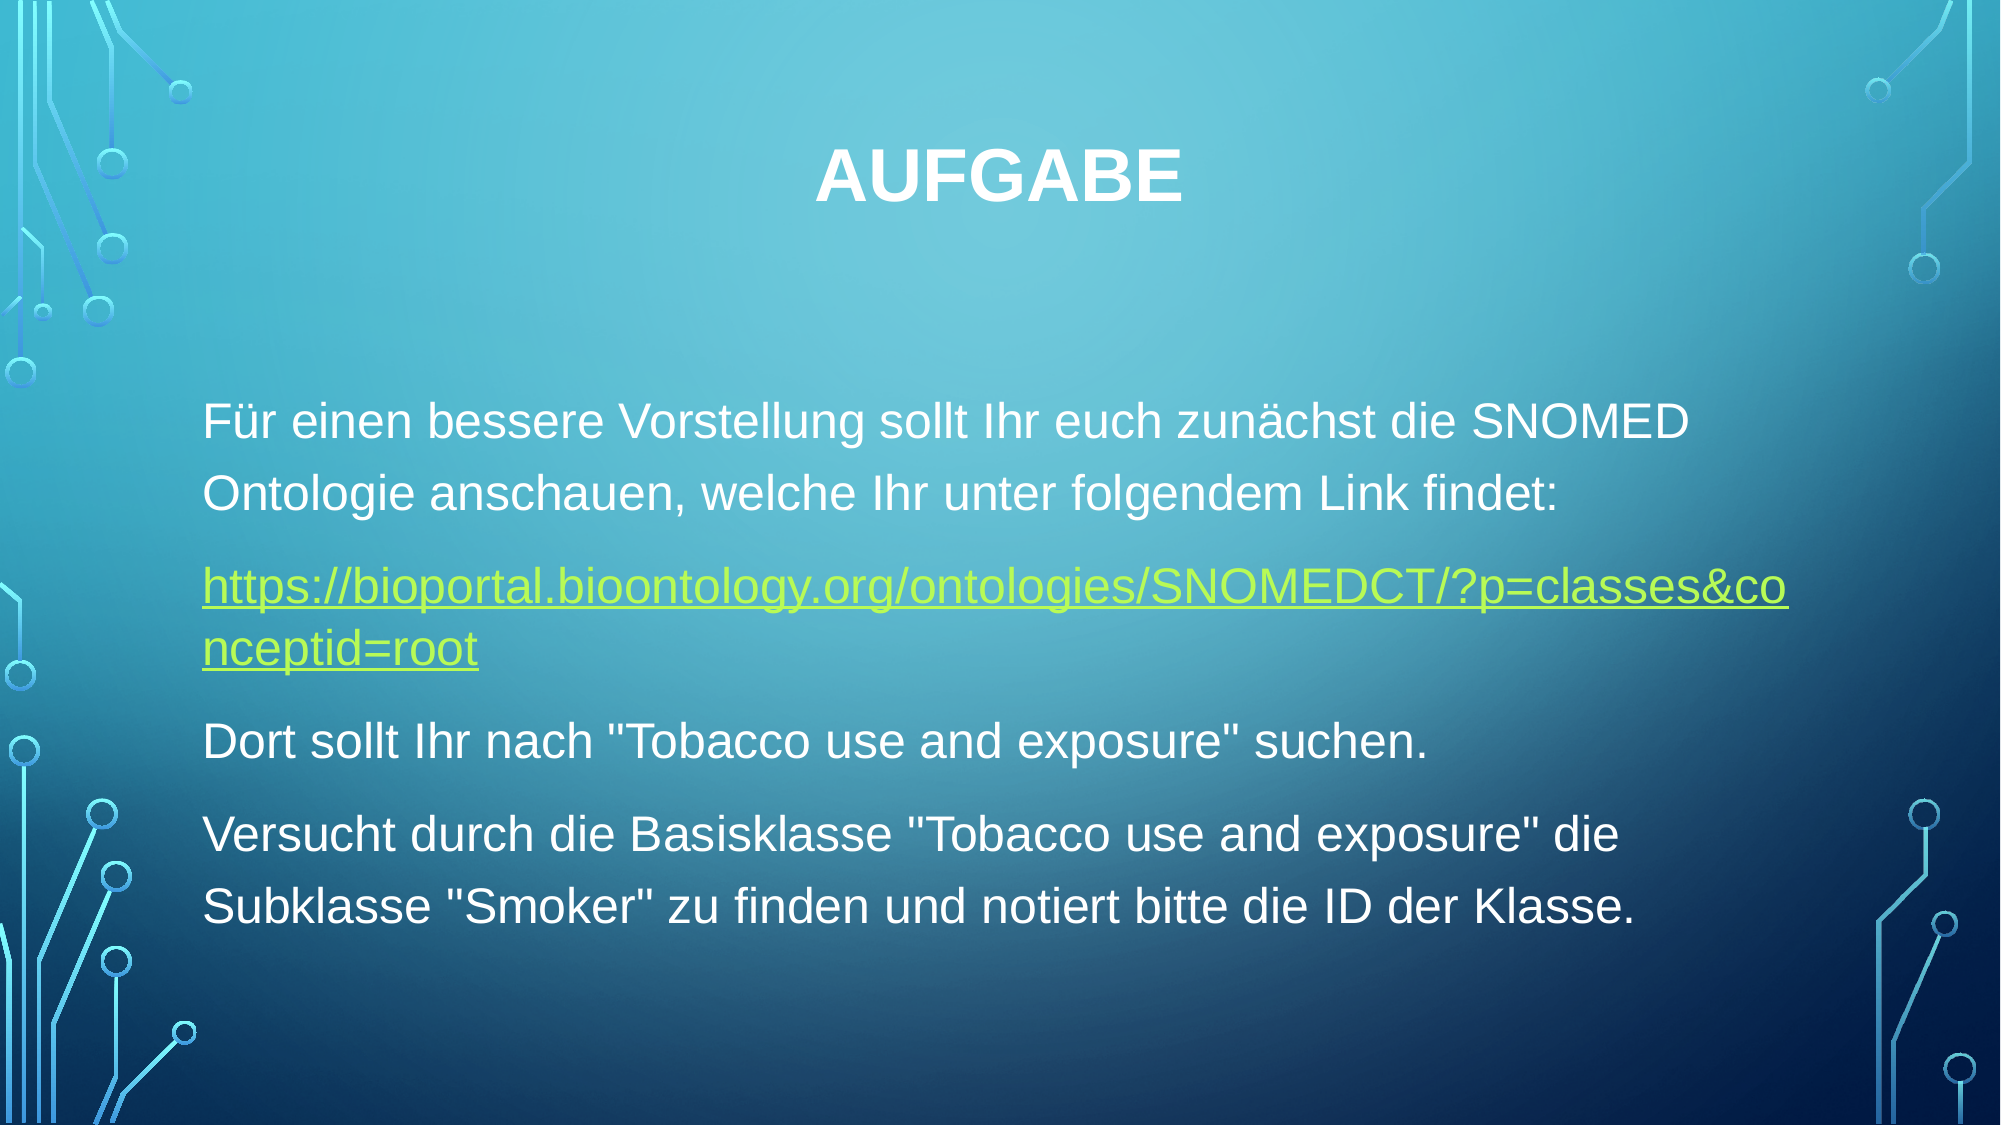

# Aufgabe
Für einen bessere Vorstellung sollt Ihr euch zunächst die SNOMED Ontologie anschauen, welche Ihr unter folgendem Link findet:
https://bioportal.bioontology.org/ontologies/SNOMEDCT/?p=classes&conceptid=root
Dort sollt Ihr nach "Tobacco use and exposure" suchen.
Versucht durch die Basisklasse "Tobacco use and exposure" die Subklasse "Smoker" zu finden und notiert bitte die ID der Klasse.